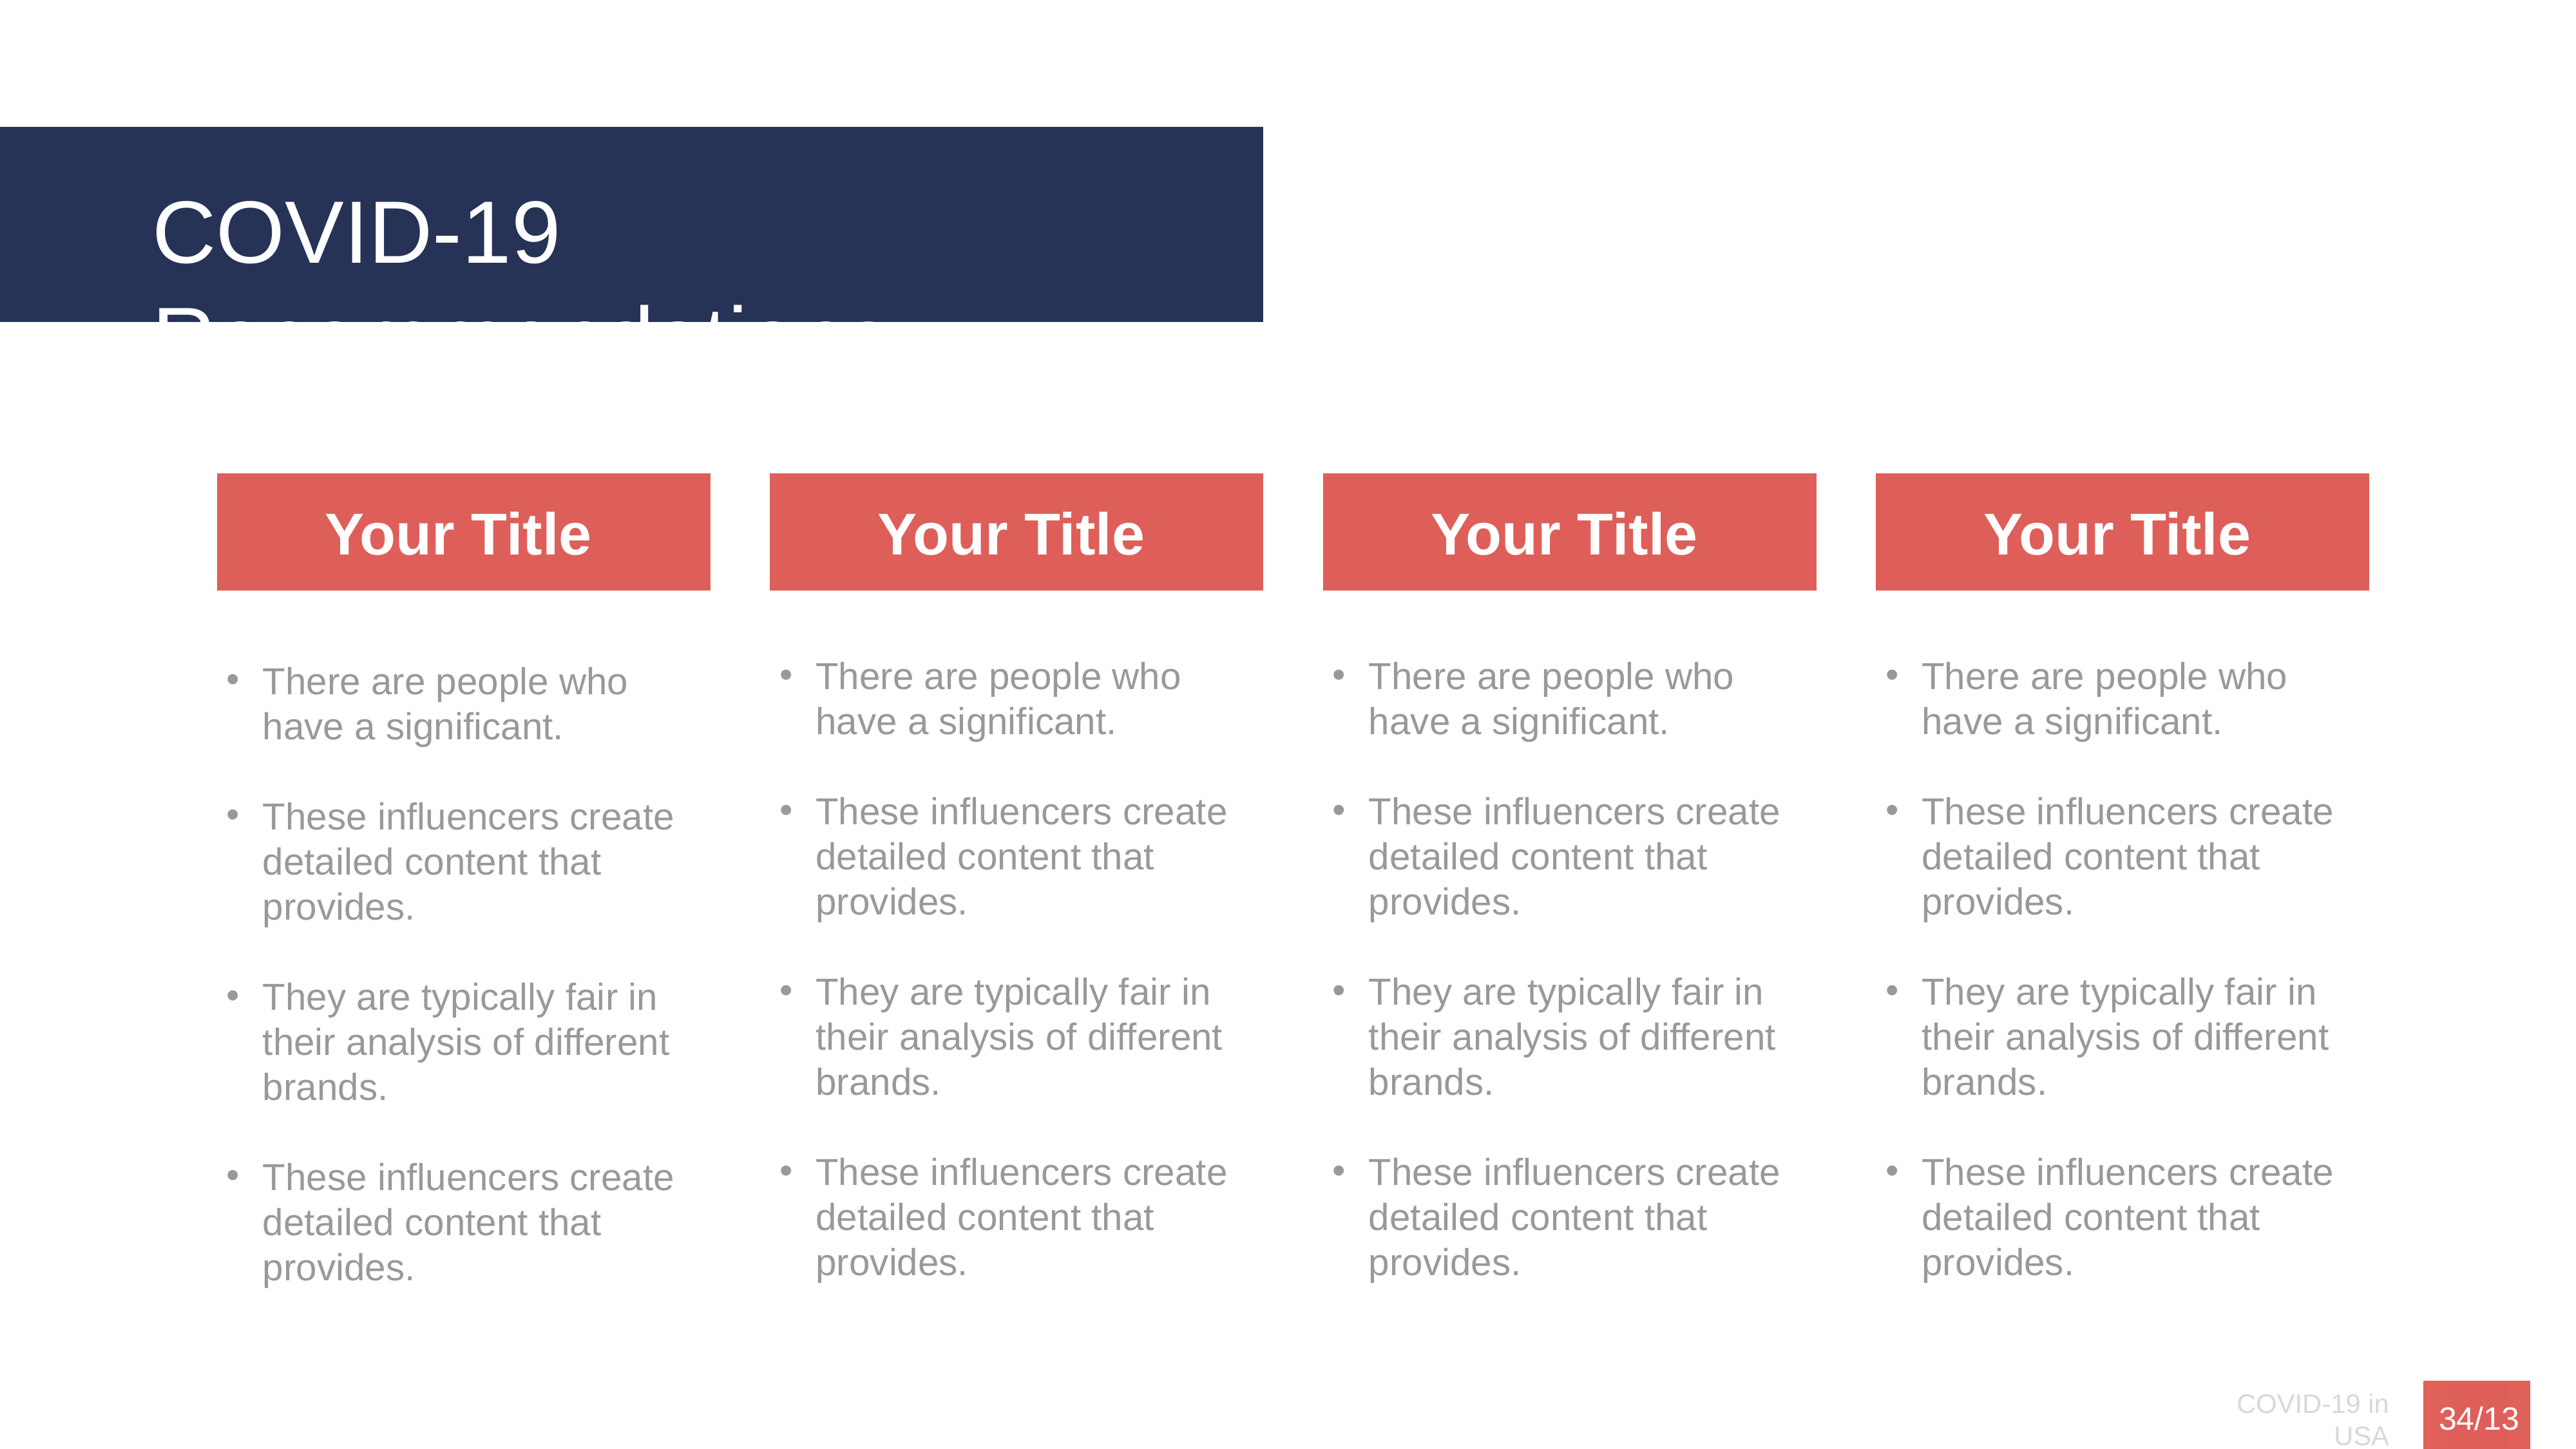

COVID-19 Recommendations

Your Title

Your Title

Your Title

Your Title
There are people who have a significant.

These influencers create detailed content that provides.

They are typically fair in their analysis of different brands.

These influencers create detailed content that provides.
There are people who have a significant.

These influencers create detailed content that provides.

They are typically fair in their analysis of different brands.

These influencers create detailed content that provides.
There are people who have a significant.

These influencers create detailed content that provides.

They are typically fair in their analysis of different brands.

These influencers create detailed content that provides.
There are people who have a significant.

These influencers create detailed content that provides.

They are typically fair in their analysis of different brands.

These influencers create detailed content that provides.